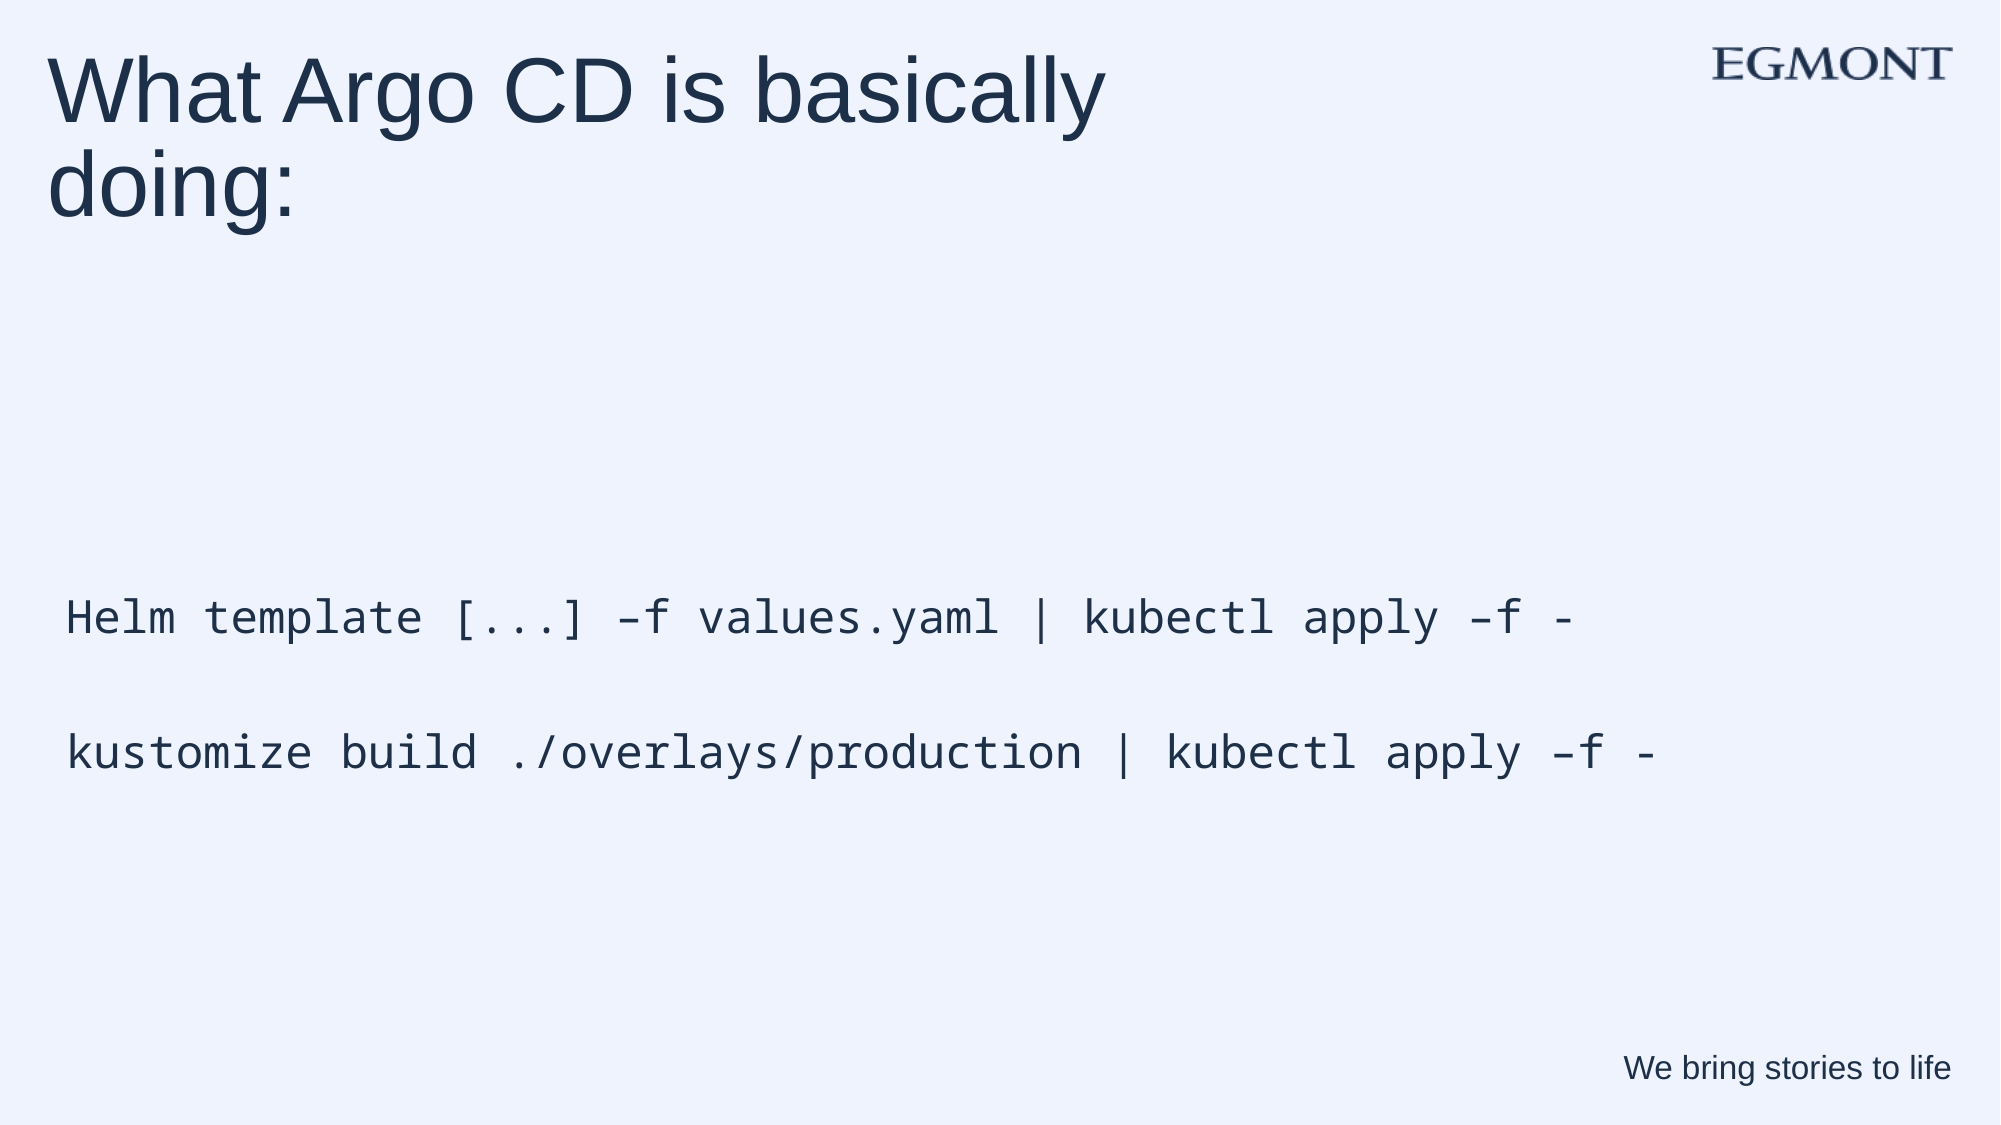

What Argo CD is basically doing:
Helm template [...] –f values.yaml | kubectl apply –f -

kustomize build ./overlays/production | kubectl apply –f -